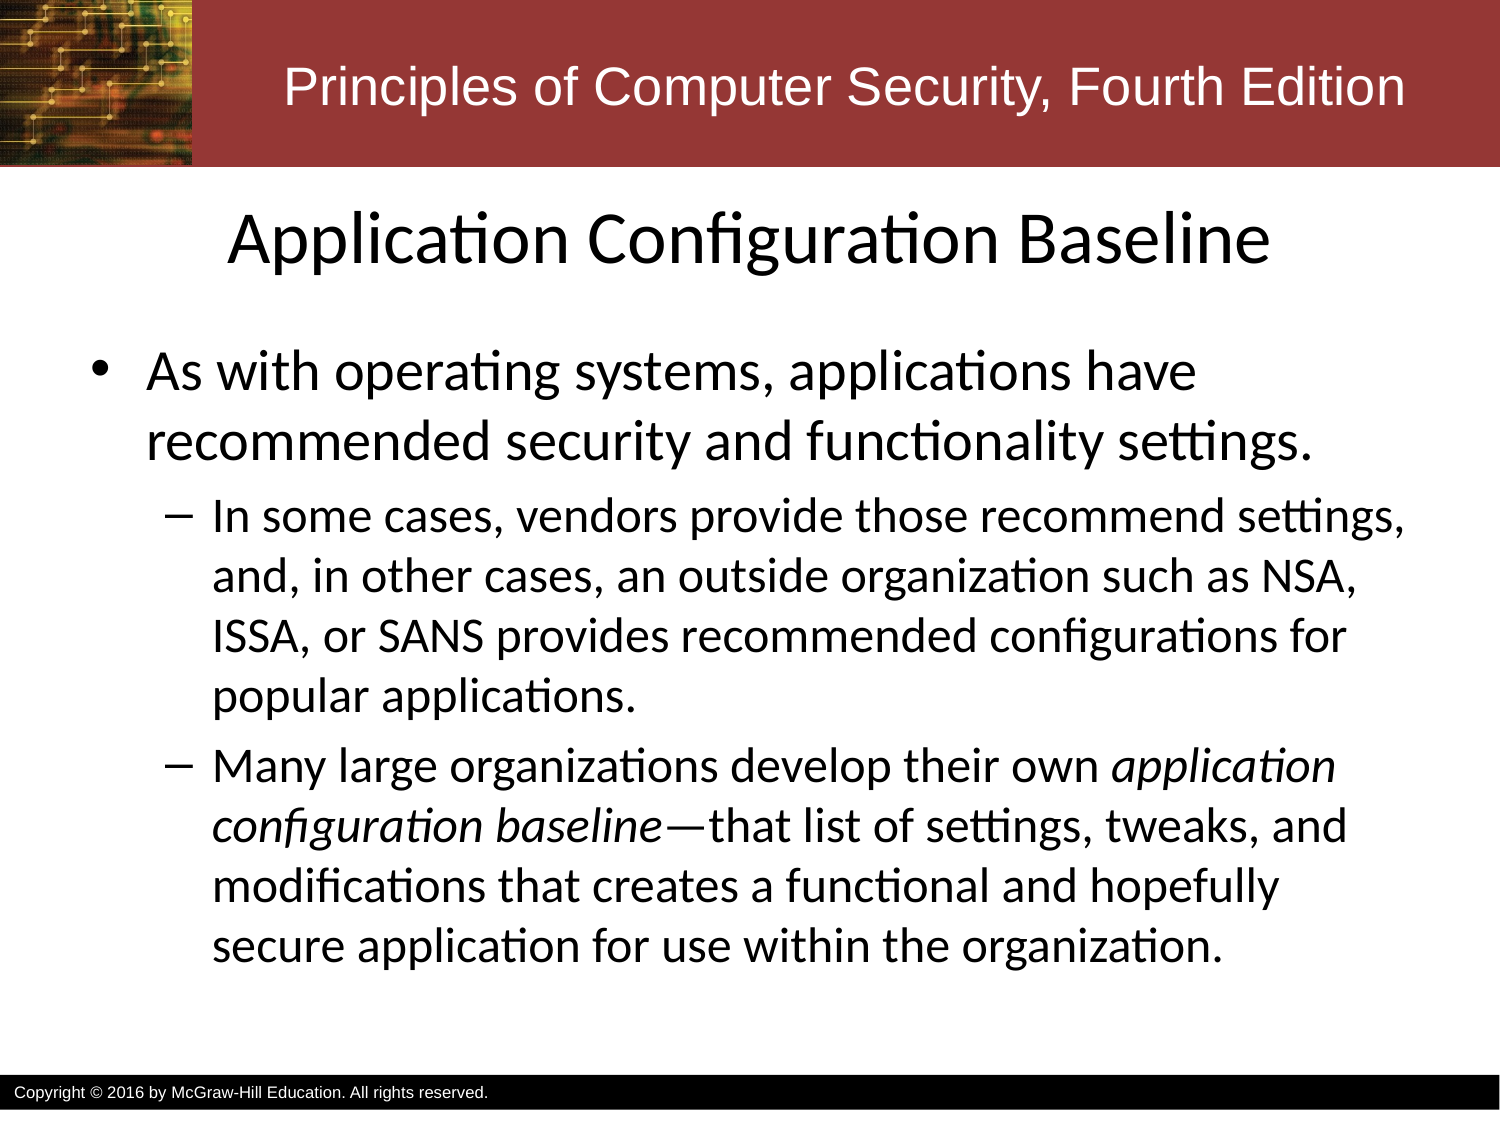

# Application Configuration Baseline
As with operating systems, applications have recommended security and functionality settings.
In some cases, vendors provide those recommend settings, and, in other cases, an outside organization such as NSA, ISSA, or SANS provides recommended configurations for popular applications.
Many large organizations develop their own application configuration baseline—that list of settings, tweaks, and modifications that creates a functional and hopefully secure application for use within the organization.